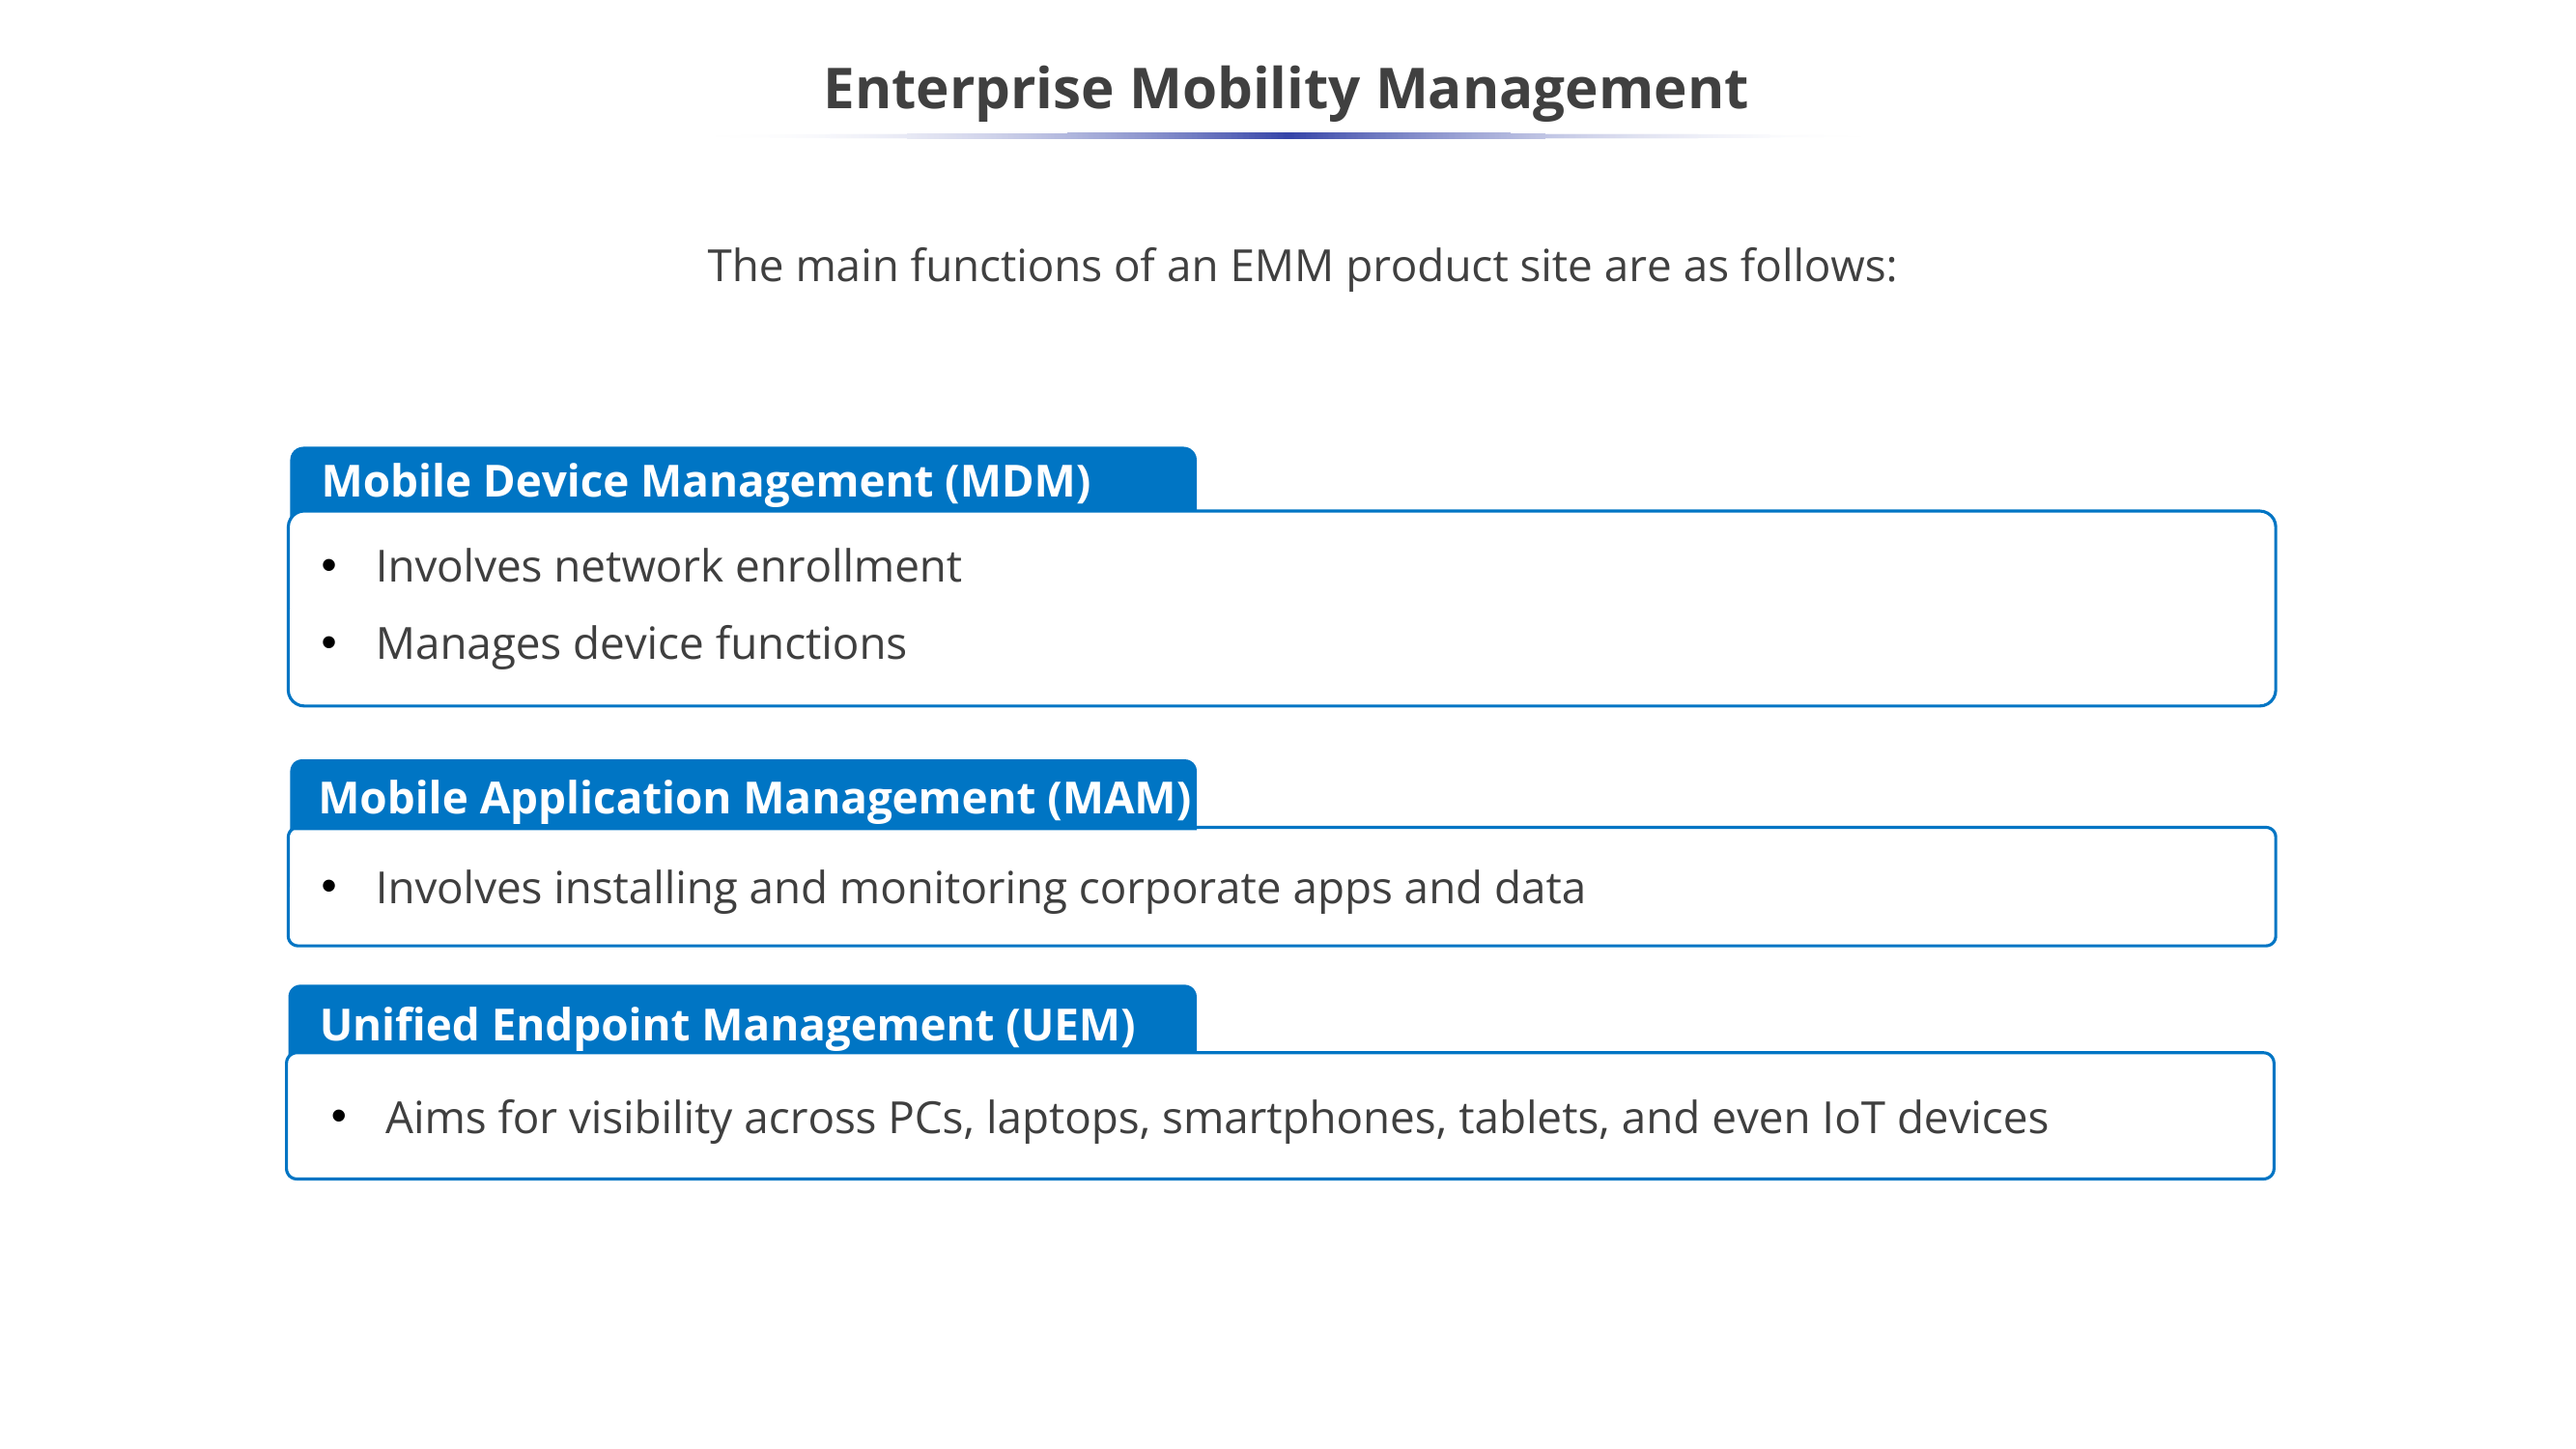

Enterprise Mobility Management

The main functions of an EMM product site are as follows:
Mobile Device Management (MDM)

Involves network enrollment

Manages device functions

Mobile Application Management (MAM)

Involves installing and monitoring corporate apps and data

Unified Endpoint Management (UEM)

Aims for visibility across PCs, laptops, smartphones, tablets, and even IoT devices